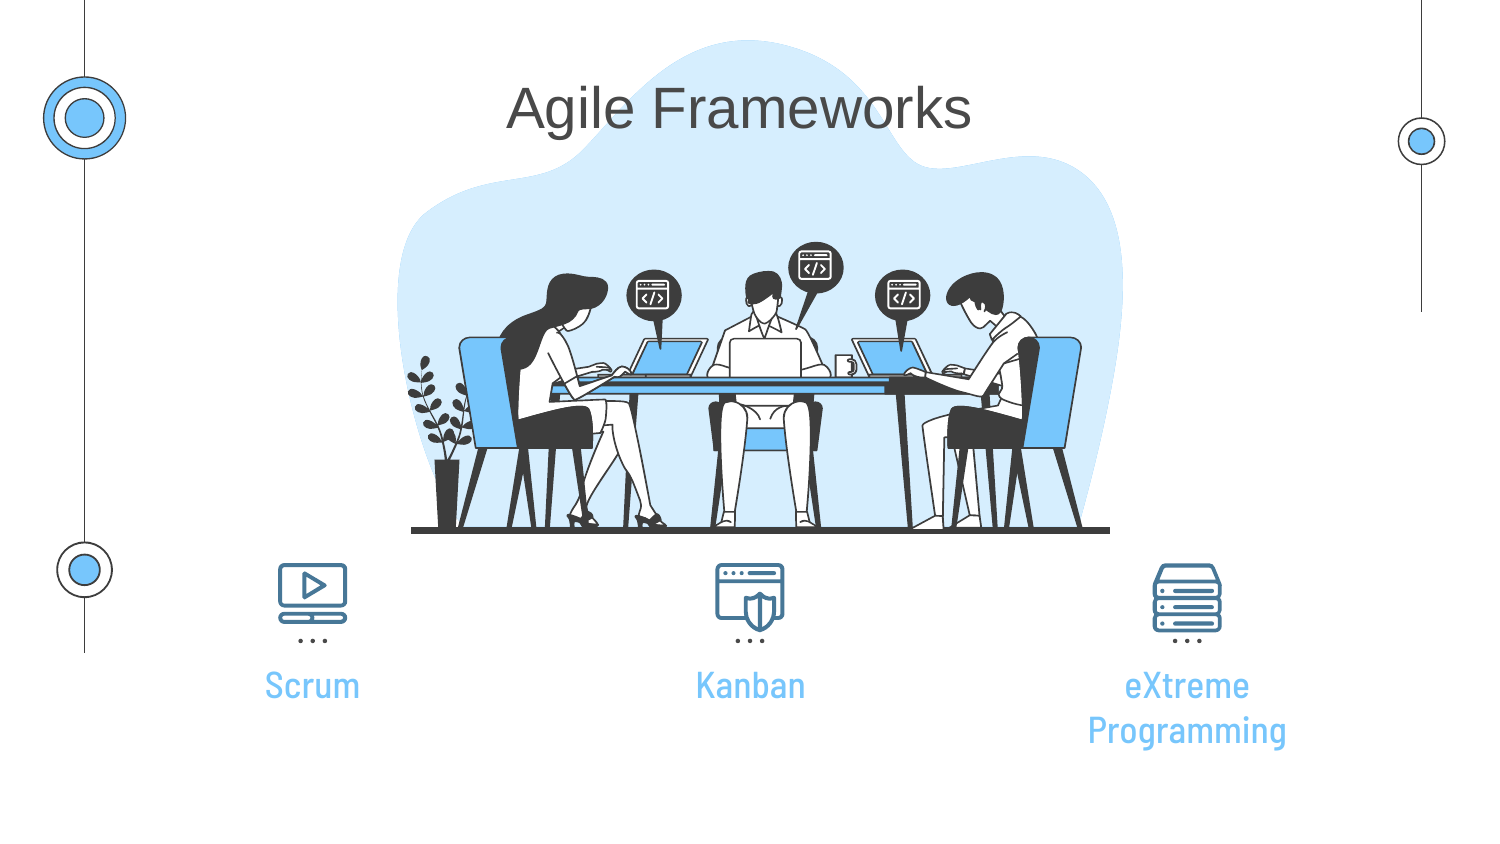

# Agile Frameworks

Scrum
Kanban
eXtreme Programming